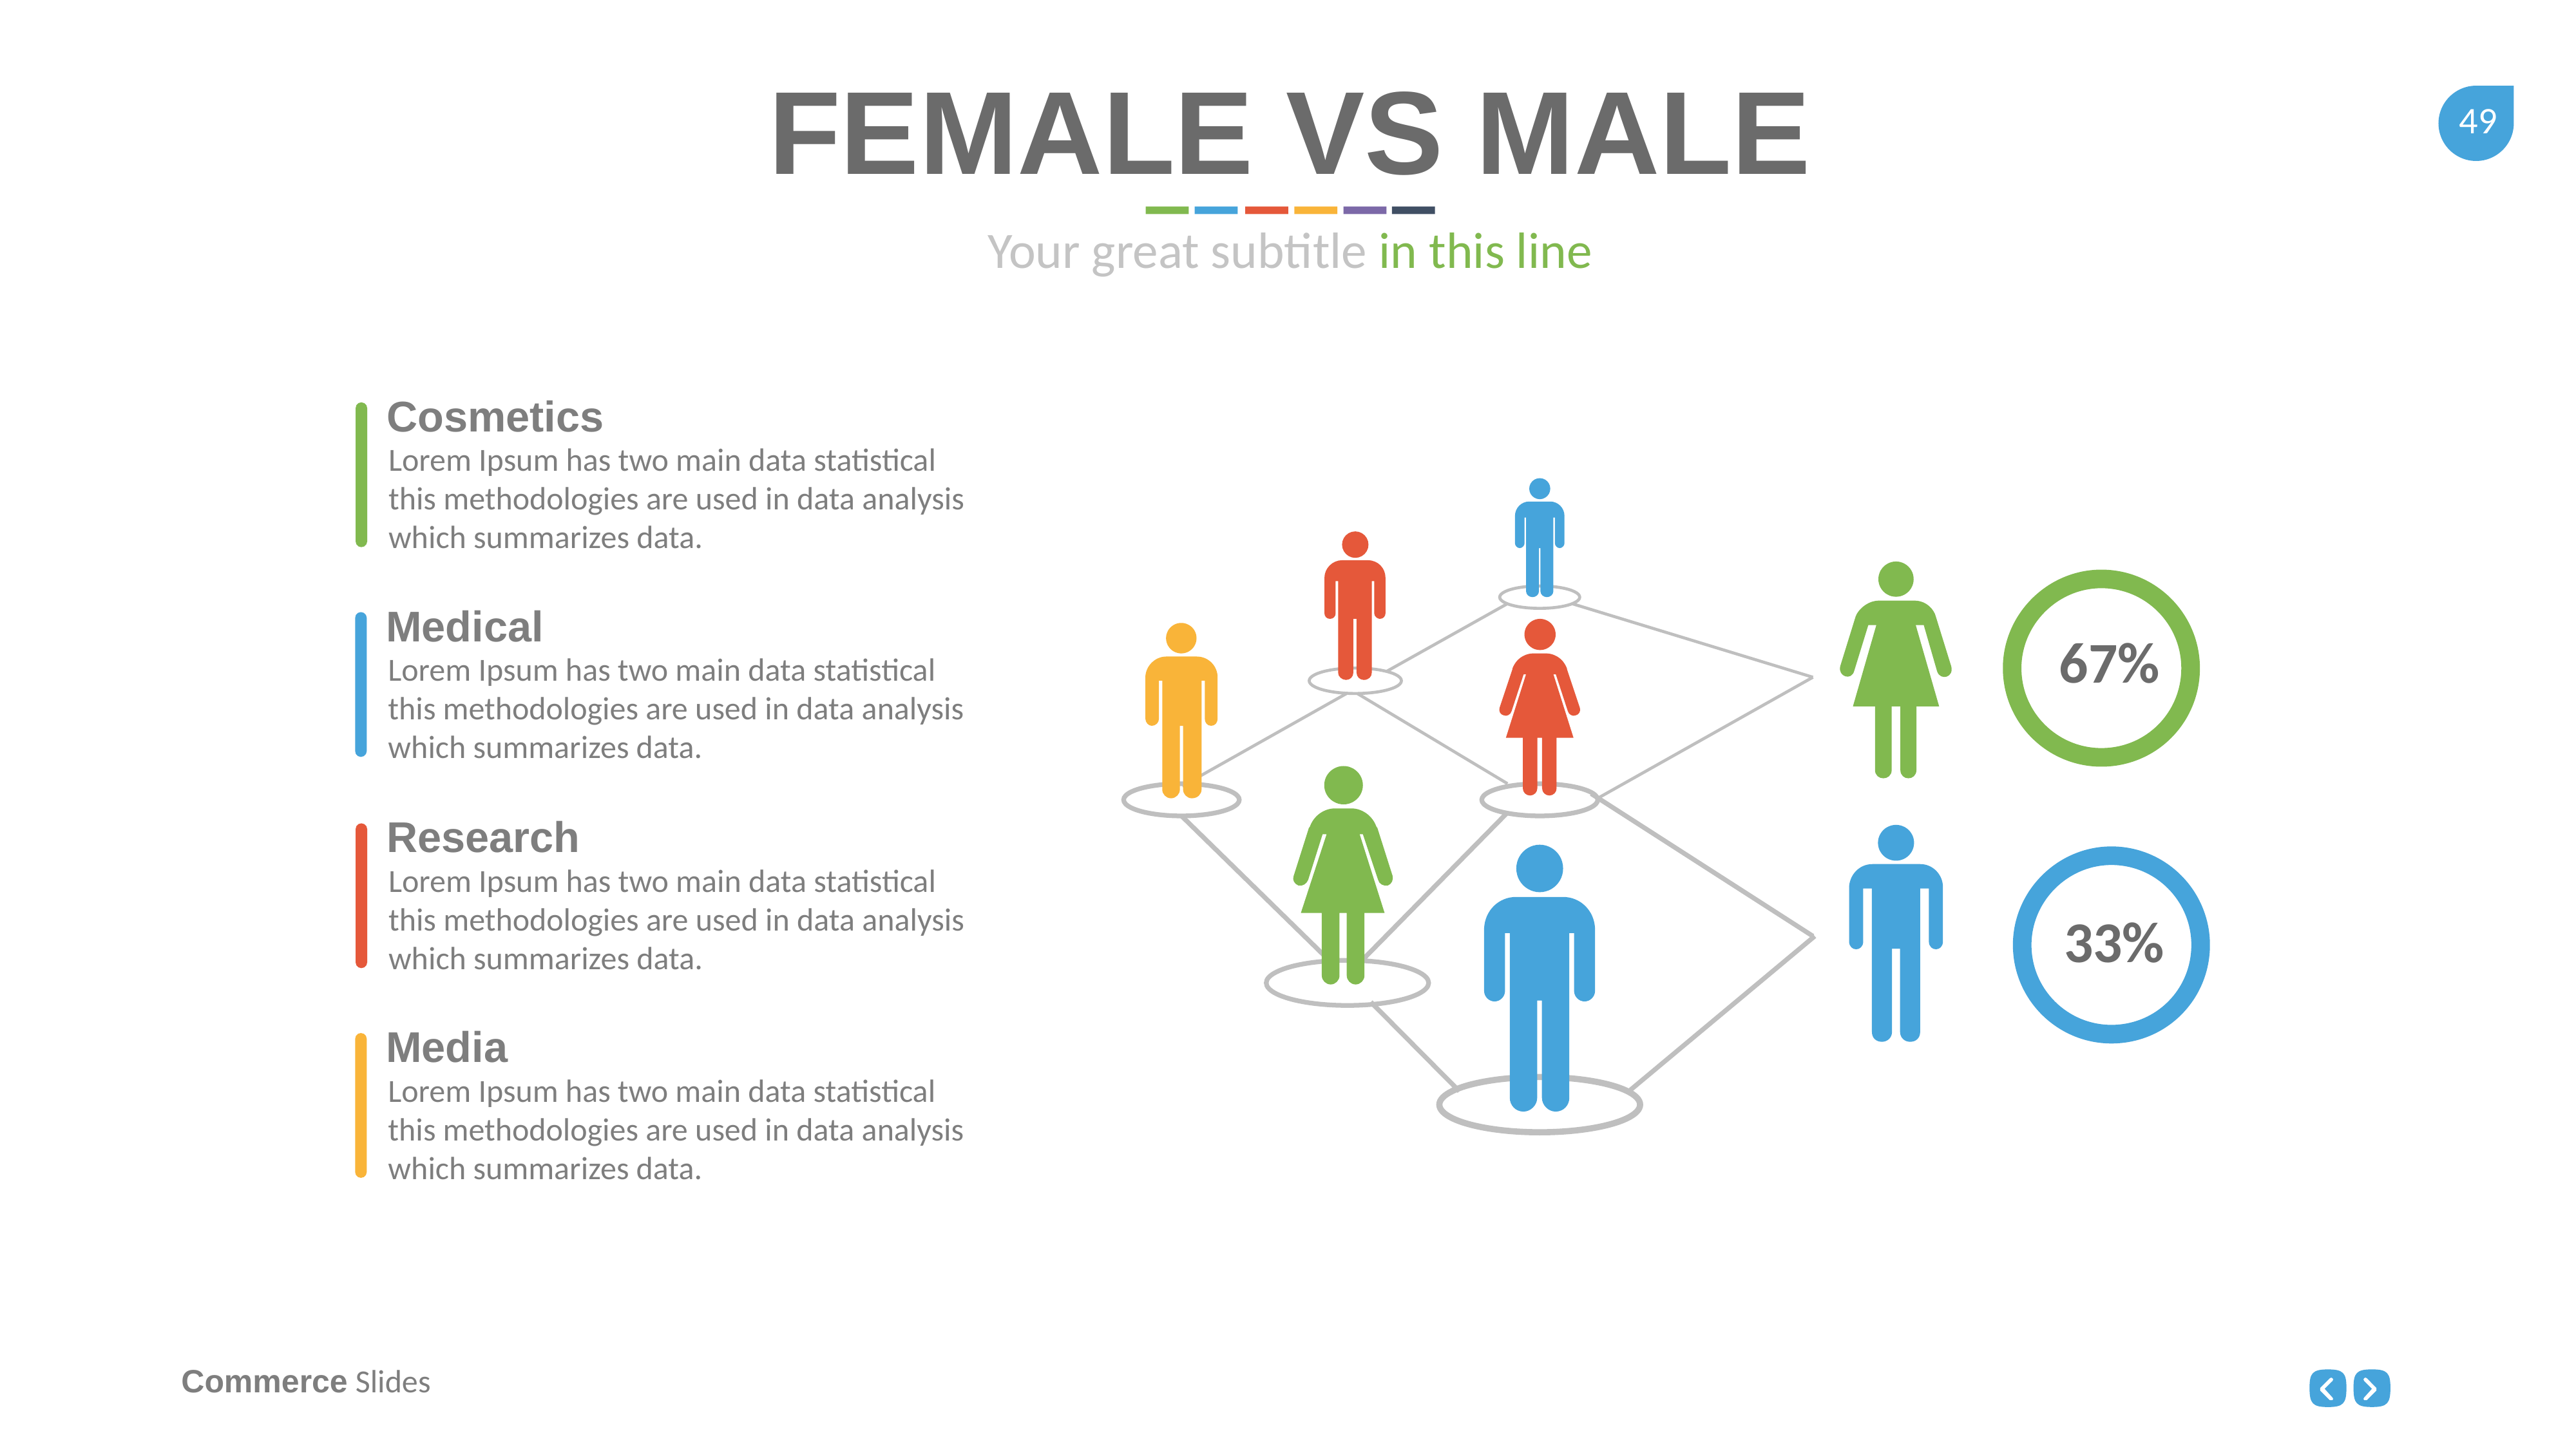

FEMALE VS MALE

Your great subtitle in this line
Cosmetics

Lorem Ipsum has two main data statistical this methodologies are used in data analysis which summarizes data.

Medical

67%

Lorem Ipsum has two main data statistical this methodologies are used in data analysis which summarizes data.

Research

Lorem Ipsum has two main data statistical this methodologies are used in data analysis which summarizes data.

33%
Media

Lorem Ipsum has two main data statistical this methodologies are used in data analysis which summarizes data.